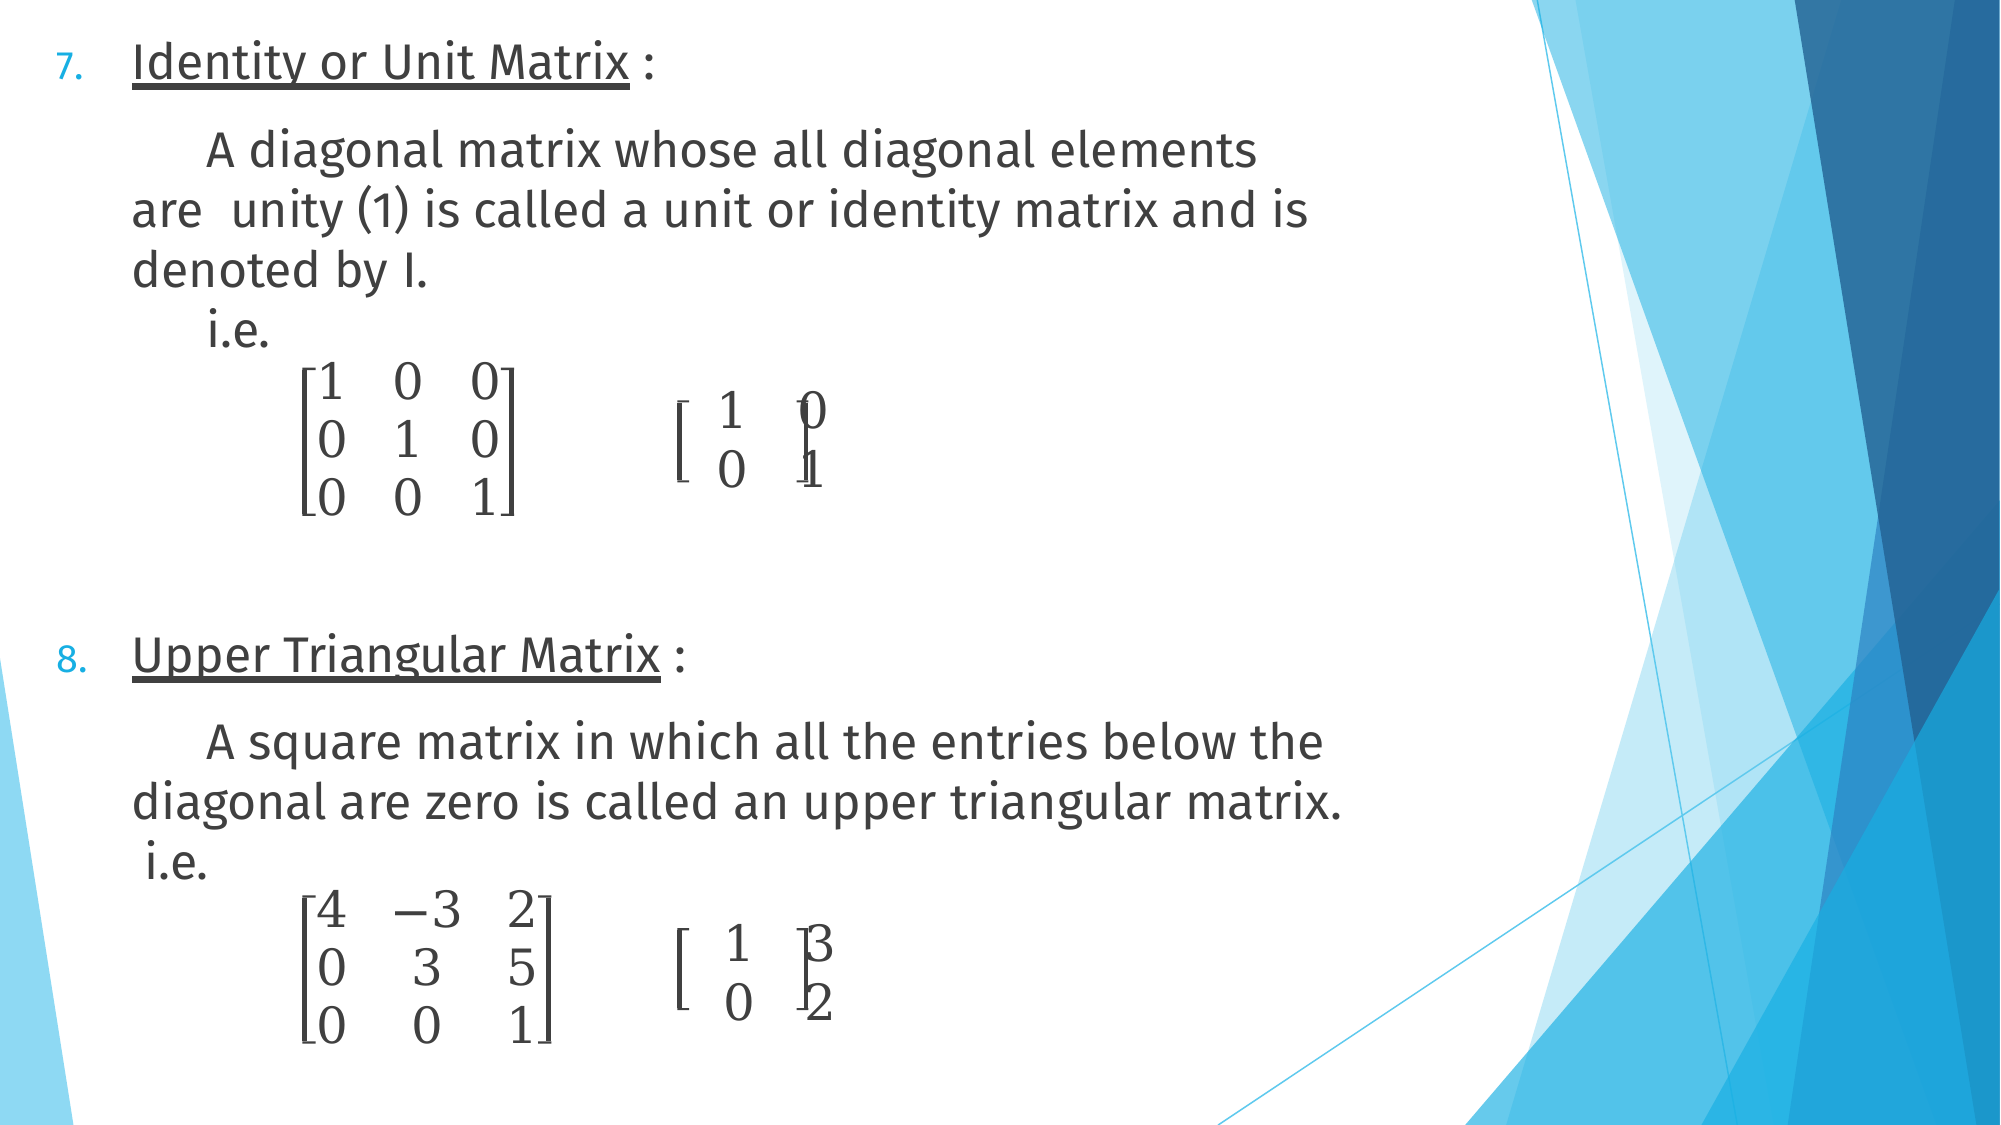

Identity or Unit Matrix :
A diagonal matrix whose all diagonal elements are  unity (1) is called a unit or identity matrix and is  denoted by I.
i.e.
1	0
0	1

Upper Triangular Matrix :
A square matrix in which all the entries below the  diagonal are zero is called an upper triangular matrix.  i.e.
1	3
0	2
| 1 | 0 | 0 |
| --- | --- | --- |
| 0 | 1 | 0 |
| 0 | 0 | 1 |

| 4 | −3 | 2 |
| --- | --- | --- |
| 0 | 3 | 5 |
| 0 | 0 | 1 |